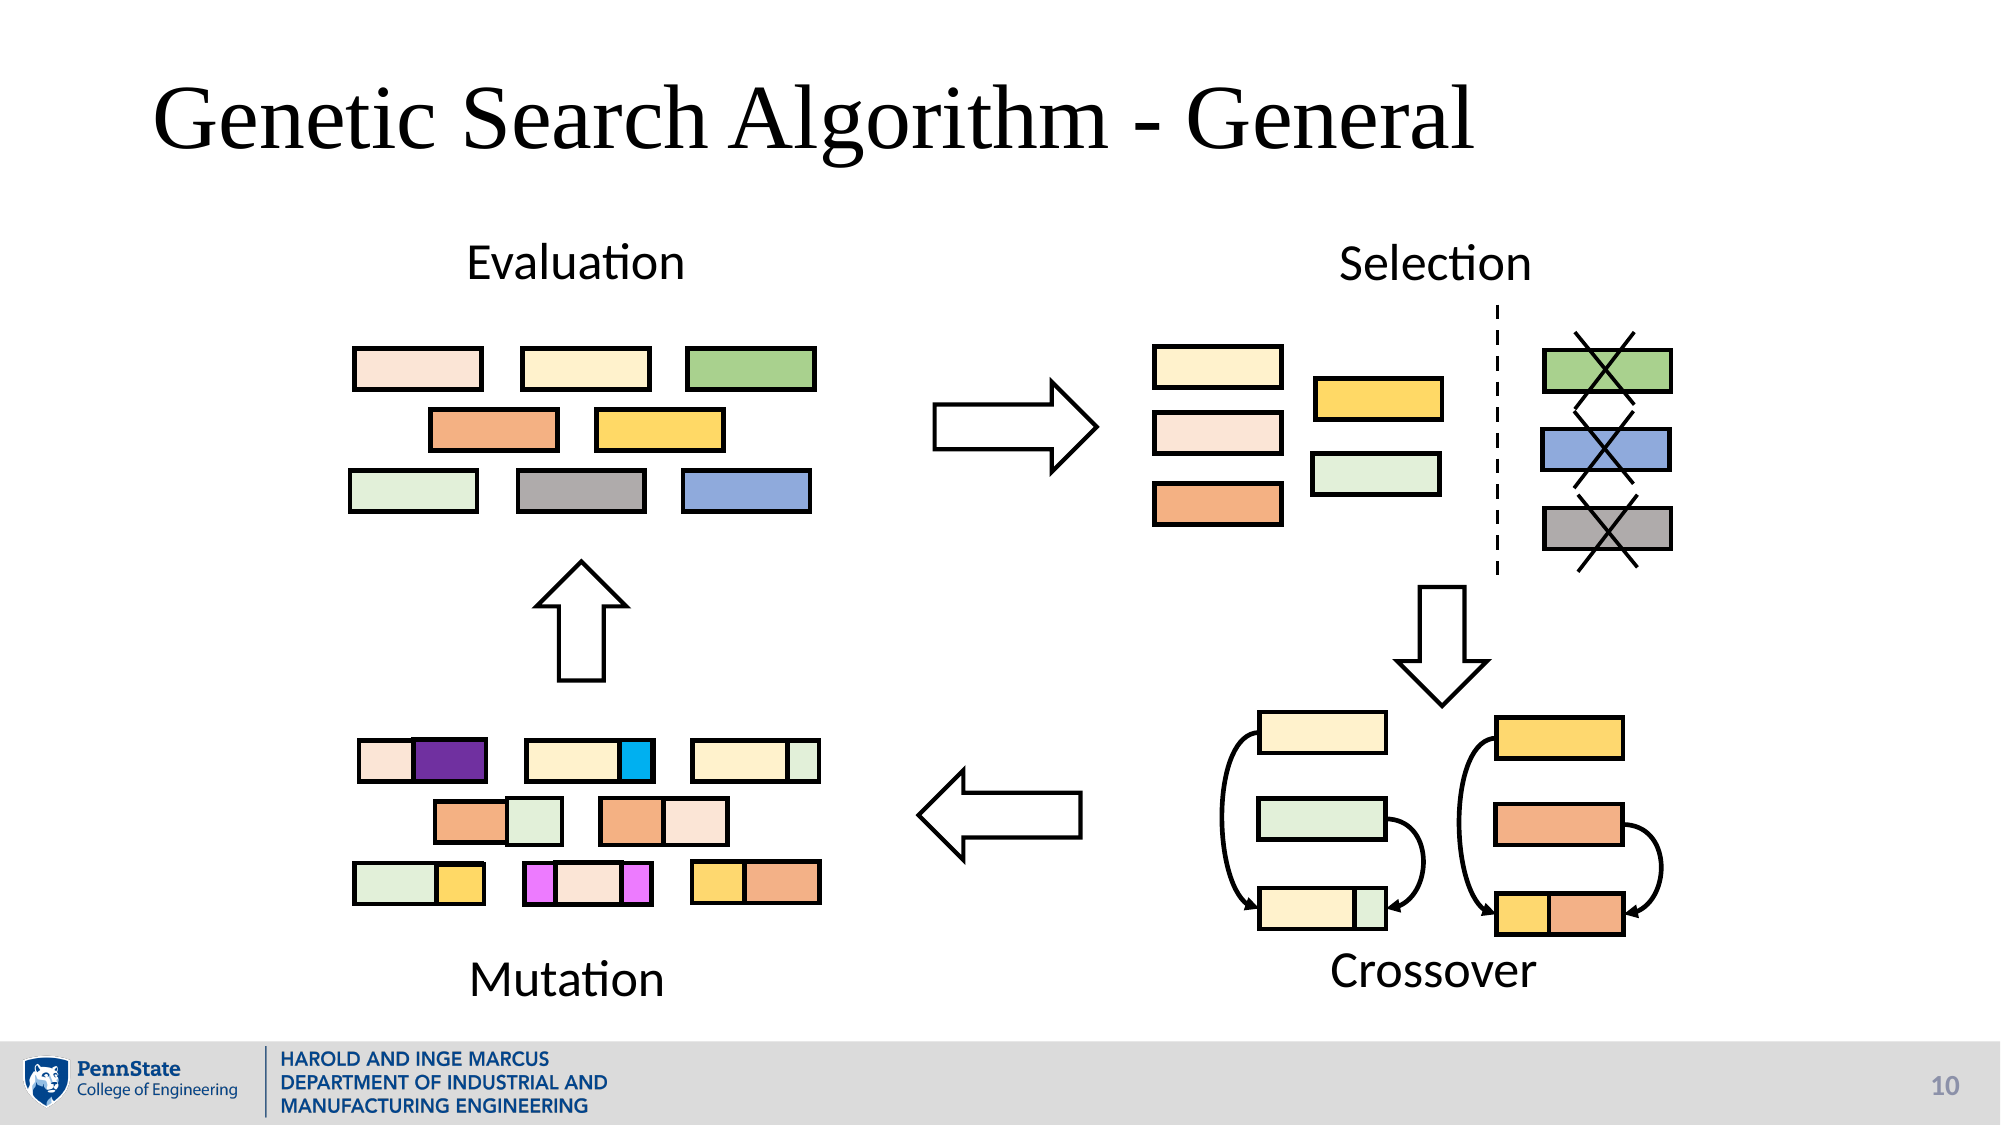

# Genetic Search Algorithm - General
Evaluation
Selection

Crossover
Mutation
10